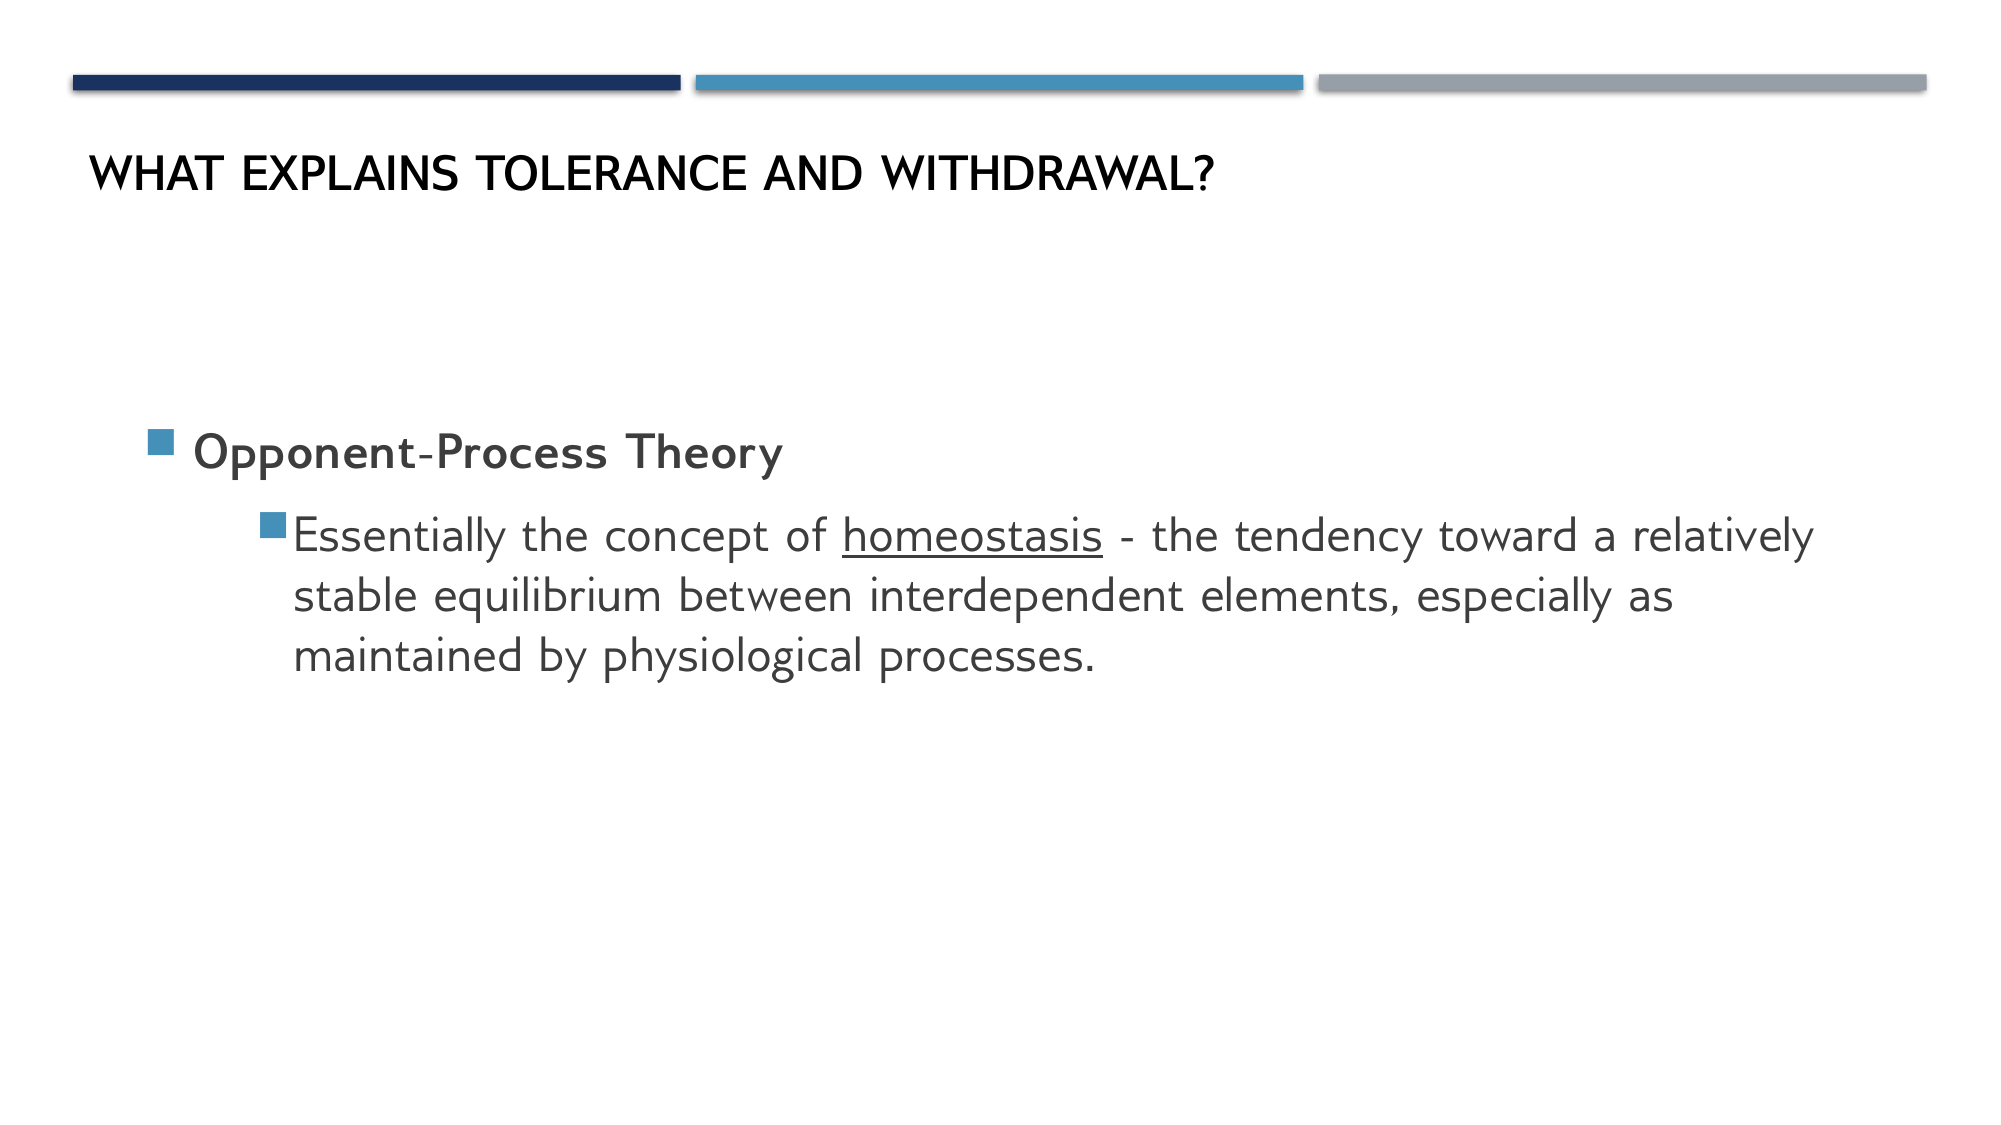

# What explains tolerance and withdrawal?
Opponent-Process Theory
Essentially the concept of homeostasis - the tendency toward a relatively stable equilibrium between interdependent elements, especially as maintained by physiological processes.